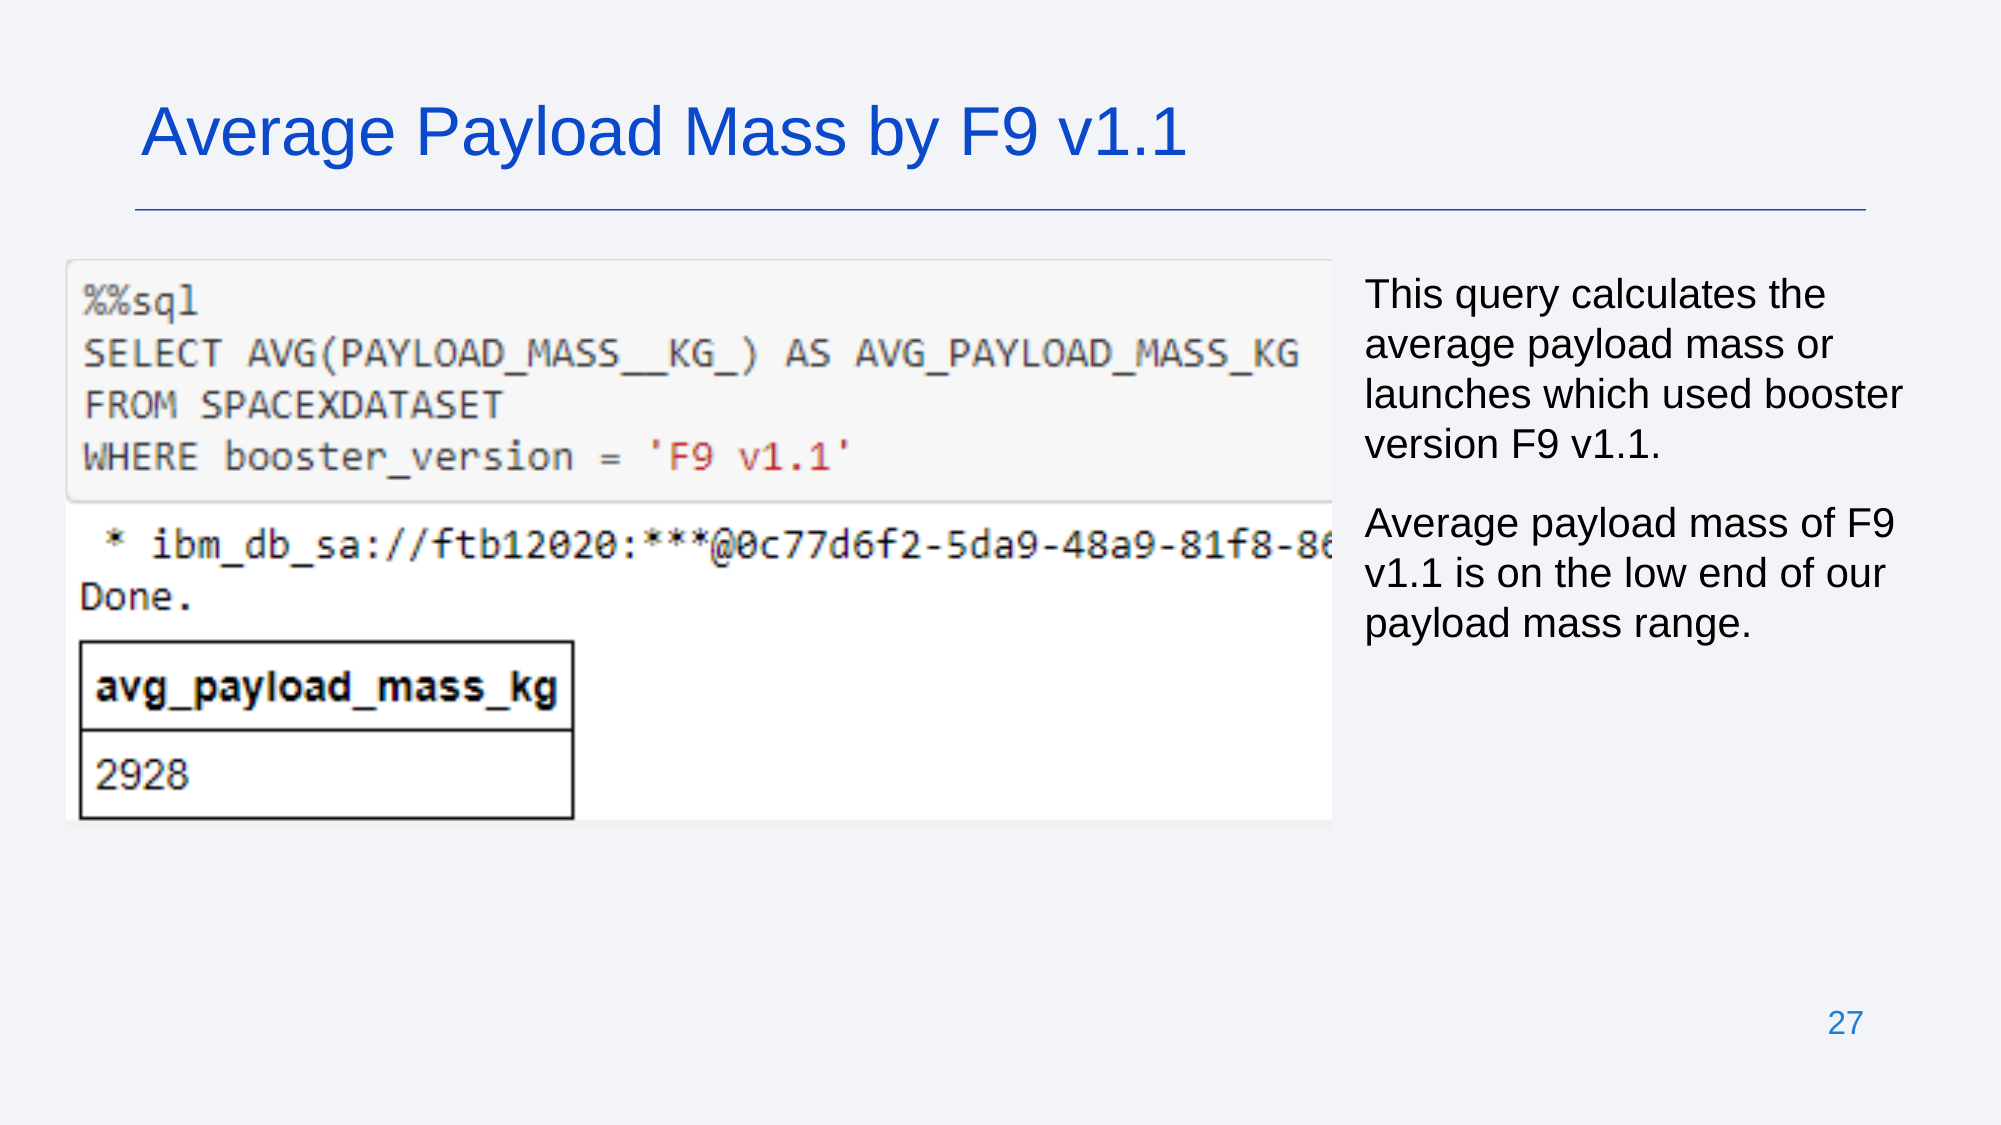

Average Payload Mass by F9 v1.1

This query calculates the average payload mass or launches which used booster version F9 v1.1.
Average payload mass of F9 v1.1 is on the low end of our payload mass range.
27